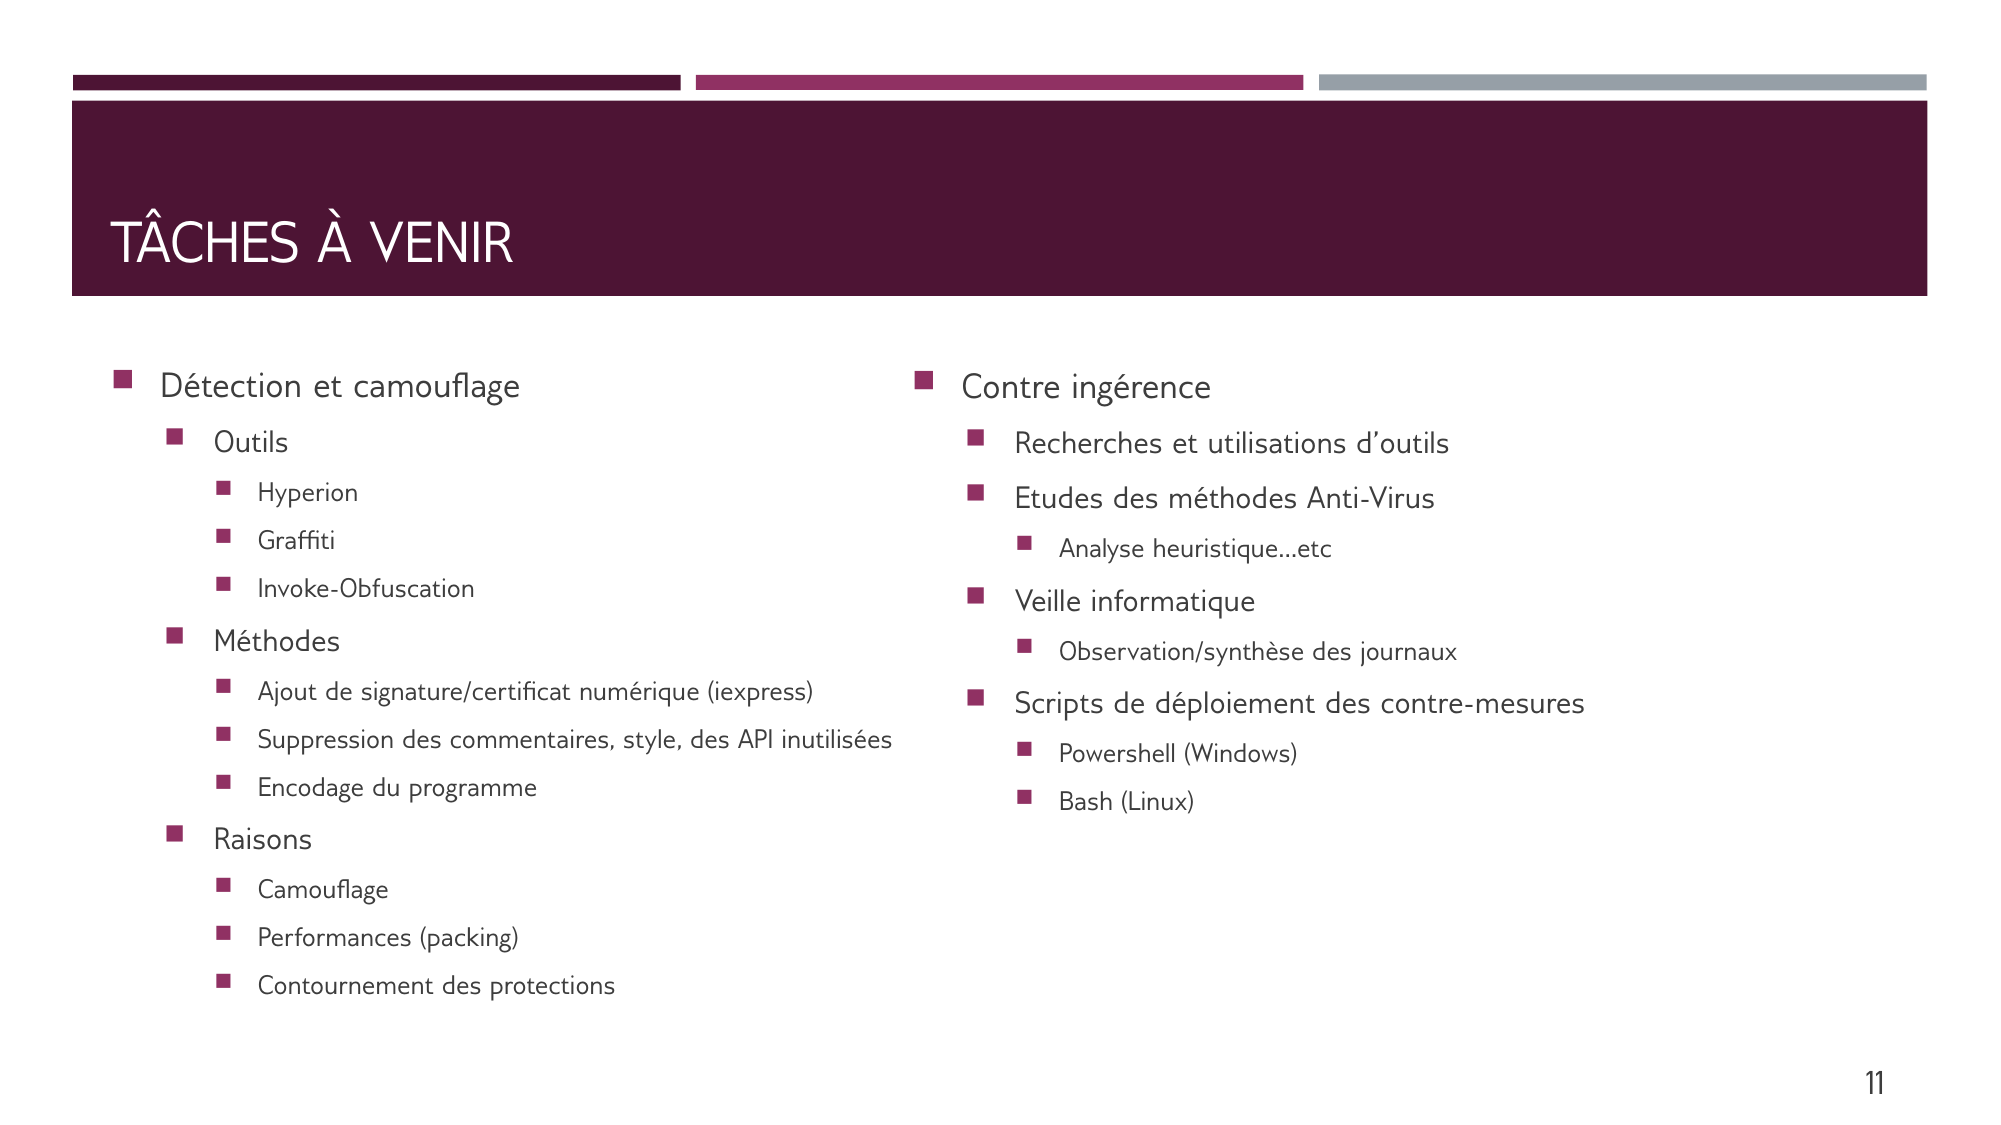

# Tâches À venir
Contre ingérence
Recherches et utilisations d’outils
Etudes des méthodes Anti-Virus
Analyse heuristique…etc
Veille informatique
Observation/synthèse des journaux
Scripts de déploiement des contre-mesures
Powershell (Windows)
Bash (Linux)
Détection et camouflage
Outils
Hyperion
Graffiti
Invoke-Obfuscation
Méthodes
Ajout de signature/certificat numérique (iexpress)
Suppression des commentaires, style, des API inutilisées
Encodage du programme
Raisons
Camouflage
Performances (packing)
Contournement des protections
11